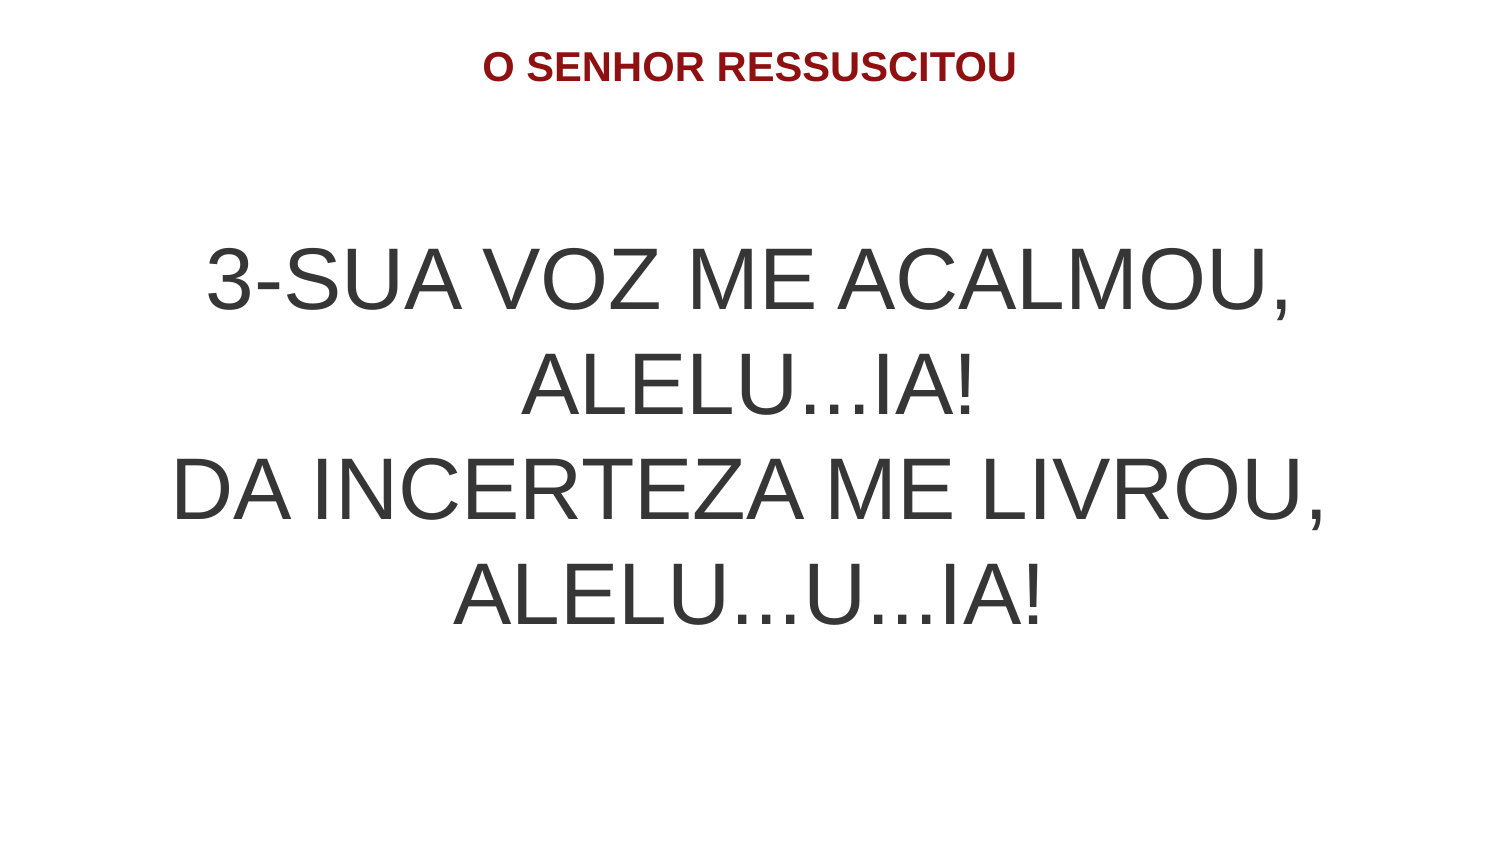

O SENHOR RESSUSCITOU
3-SUA VOZ ME ACALMOU, ALELU...IA!
DA INCERTEZA ME LIVROU, ALELU...U...IA!